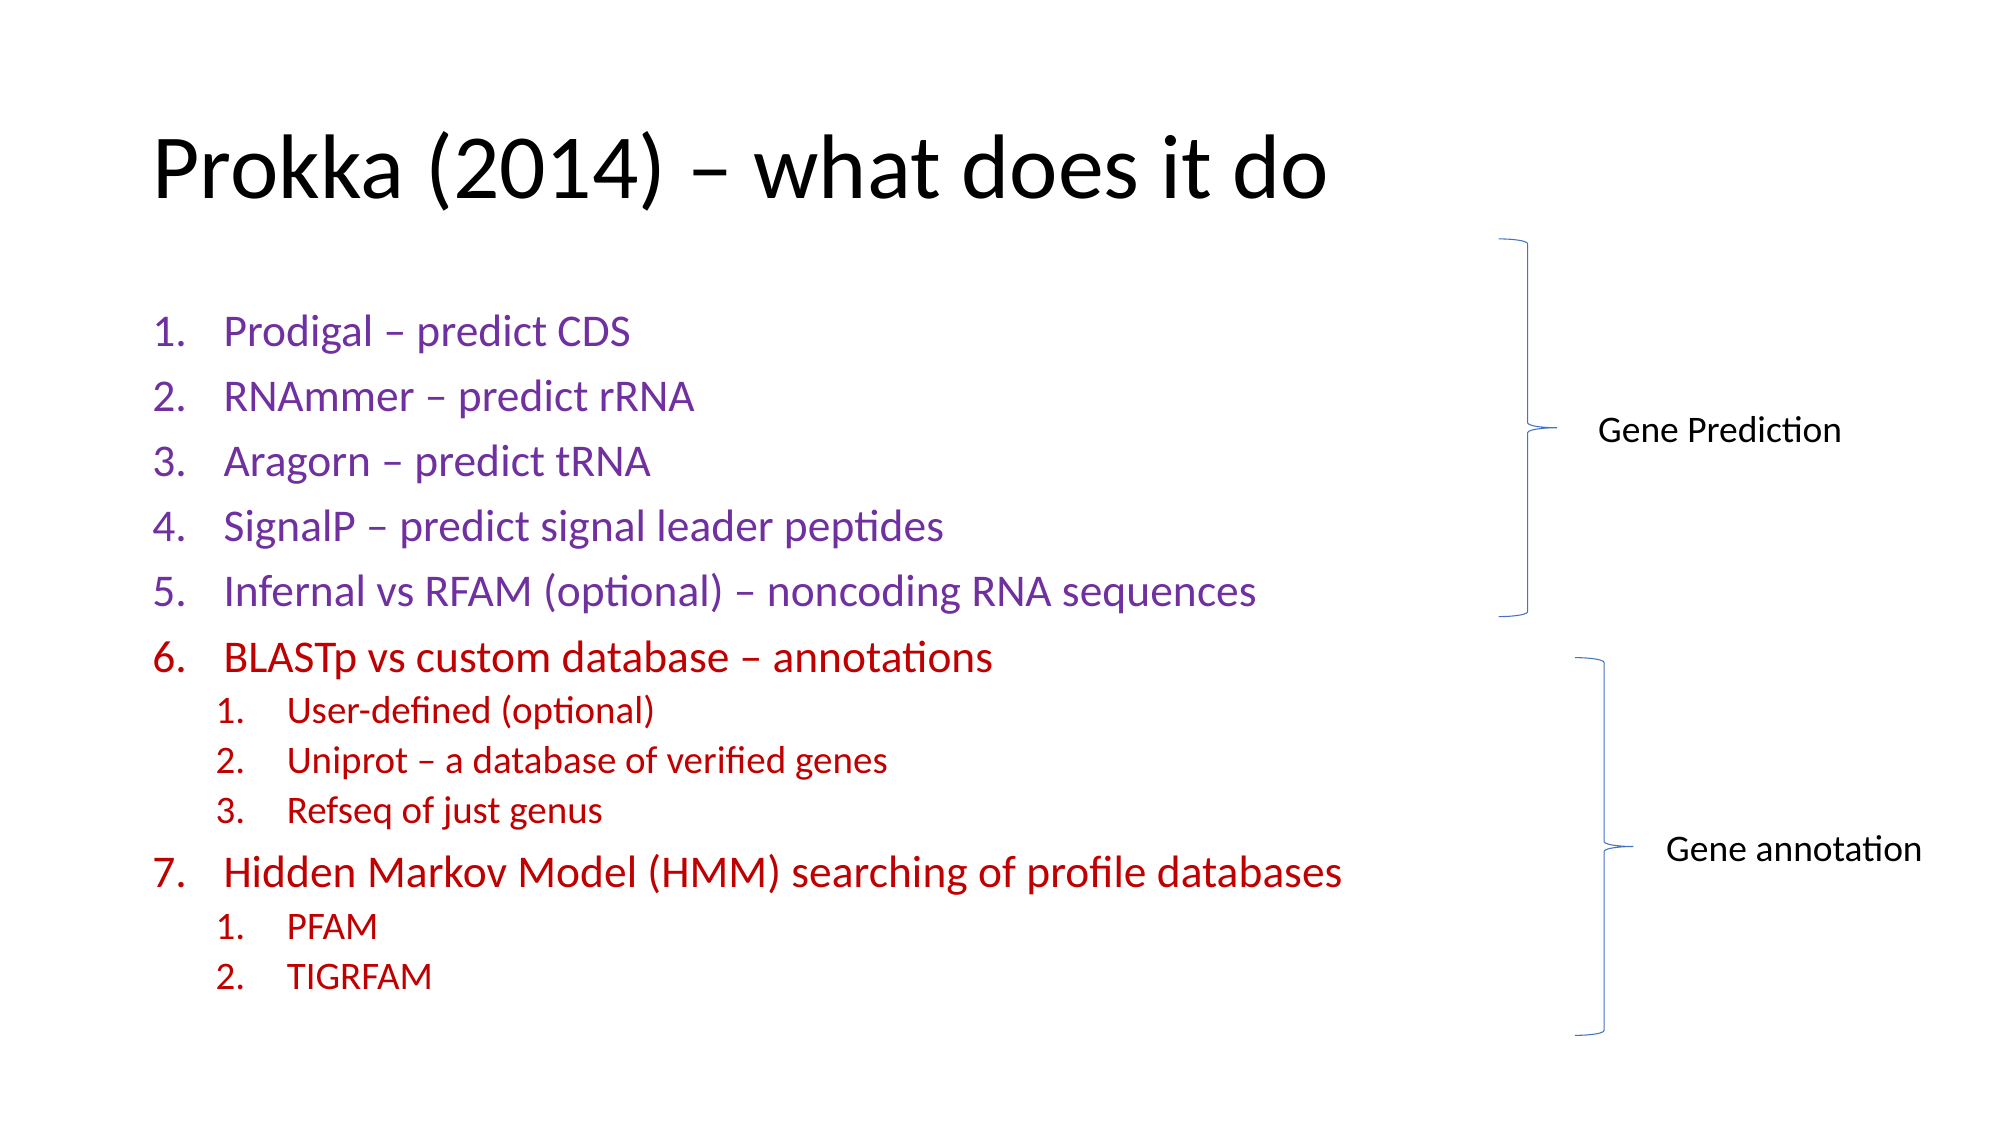

# Prokka (2014) – what does it do

Prodigal – predict CDS
RNAmmer – predict rRNA
Aragorn – predict tRNA
SignalP – predict signal leader peptides
Infernal vs RFAM (optional) – noncoding RNA sequences
BLASTp vs custom database – annotations
User-defined (optional)
Uniprot – a database of verified genes
Refseq of just genus
Hidden Markov Model (HMM) searching of profile databases
PFAM
TIGRFAM

Gene Prediction

Gene annotation